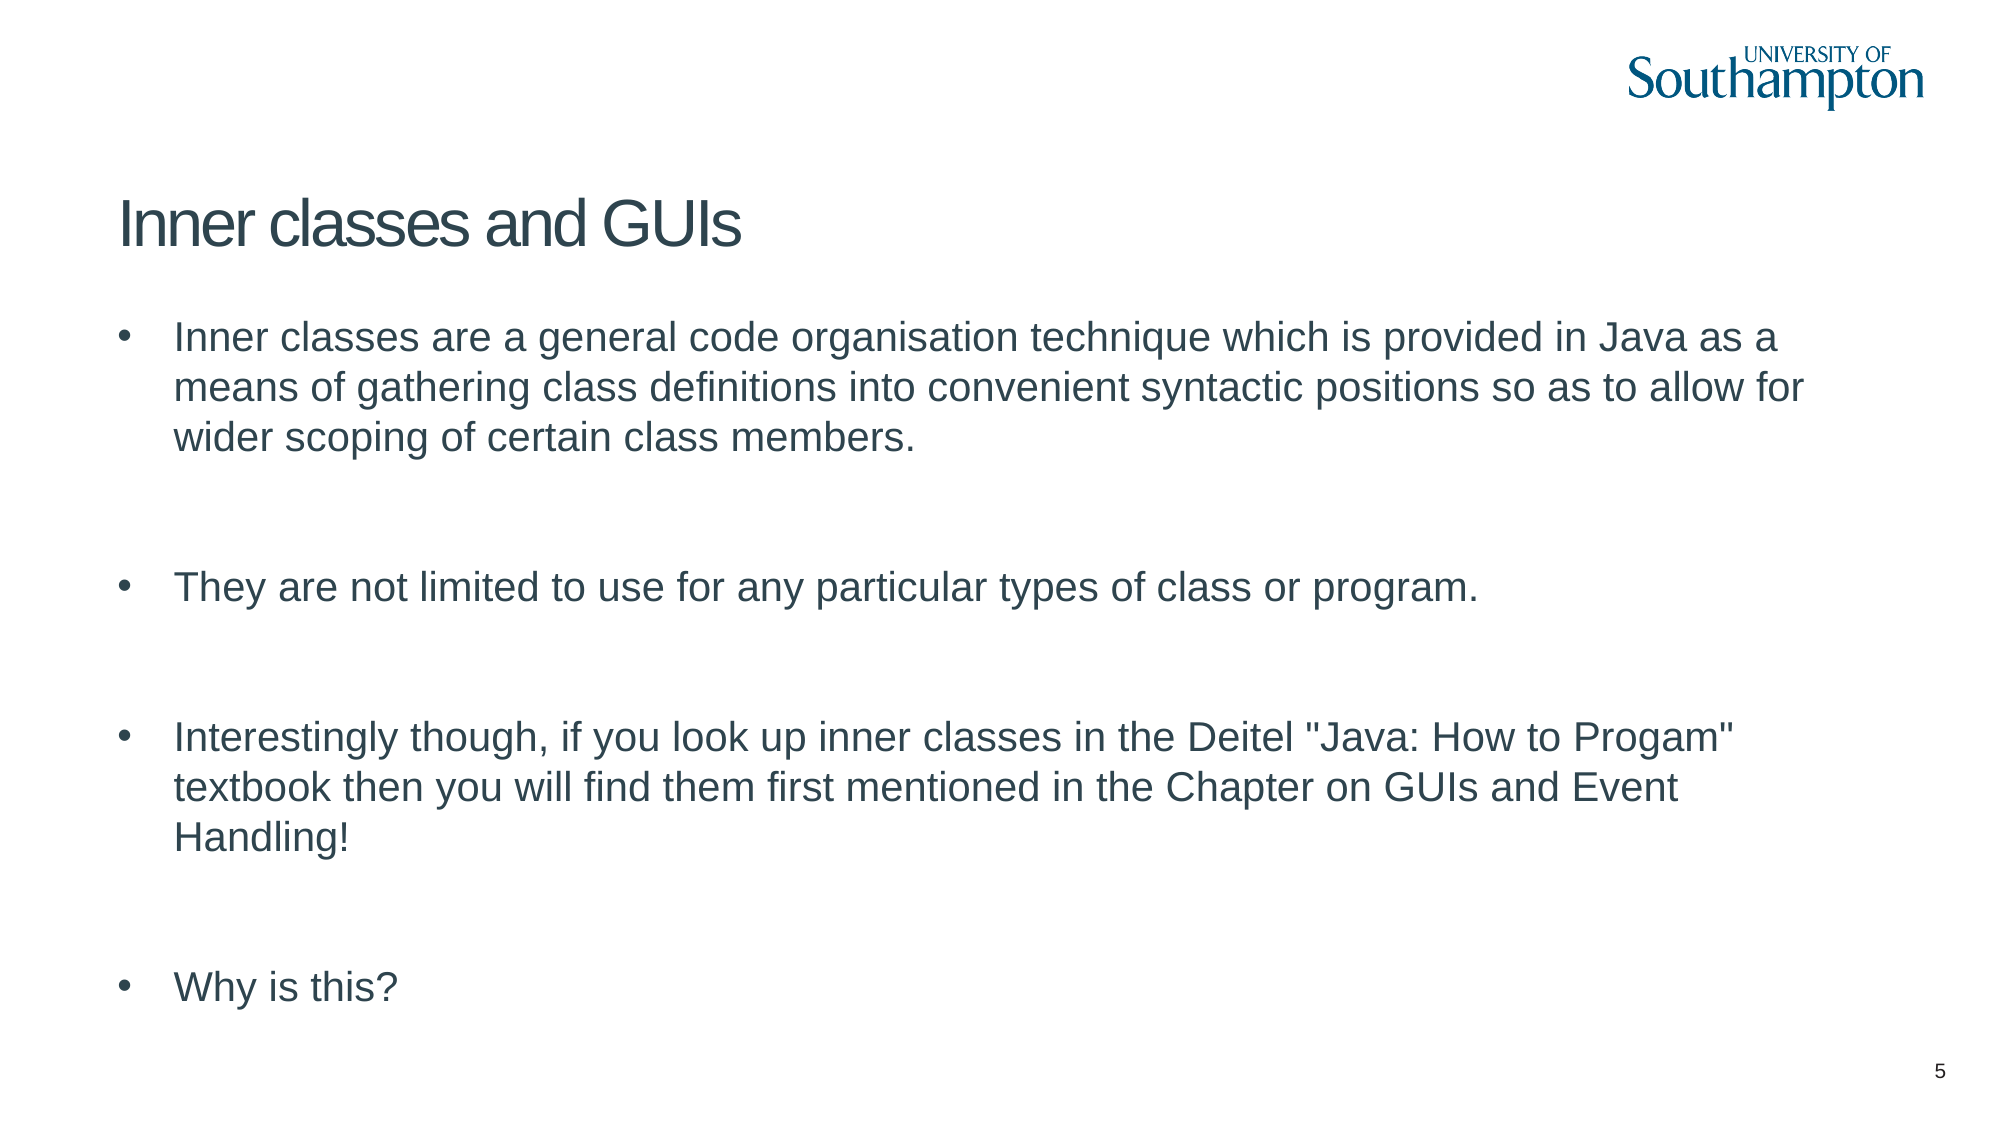

# Inner classes and GUIs
Inner classes are a general code organisation technique which is provided in Java as a means of gathering class definitions into convenient syntactic positions so as to allow for wider scoping of certain class members.

They are not limited to use for any particular types of class or program.

Interestingly though, if you look up inner classes in the Deitel "Java: How to Progam" textbook then you will find them first mentioned in the Chapter on GUIs and Event Handling!

Why is this?